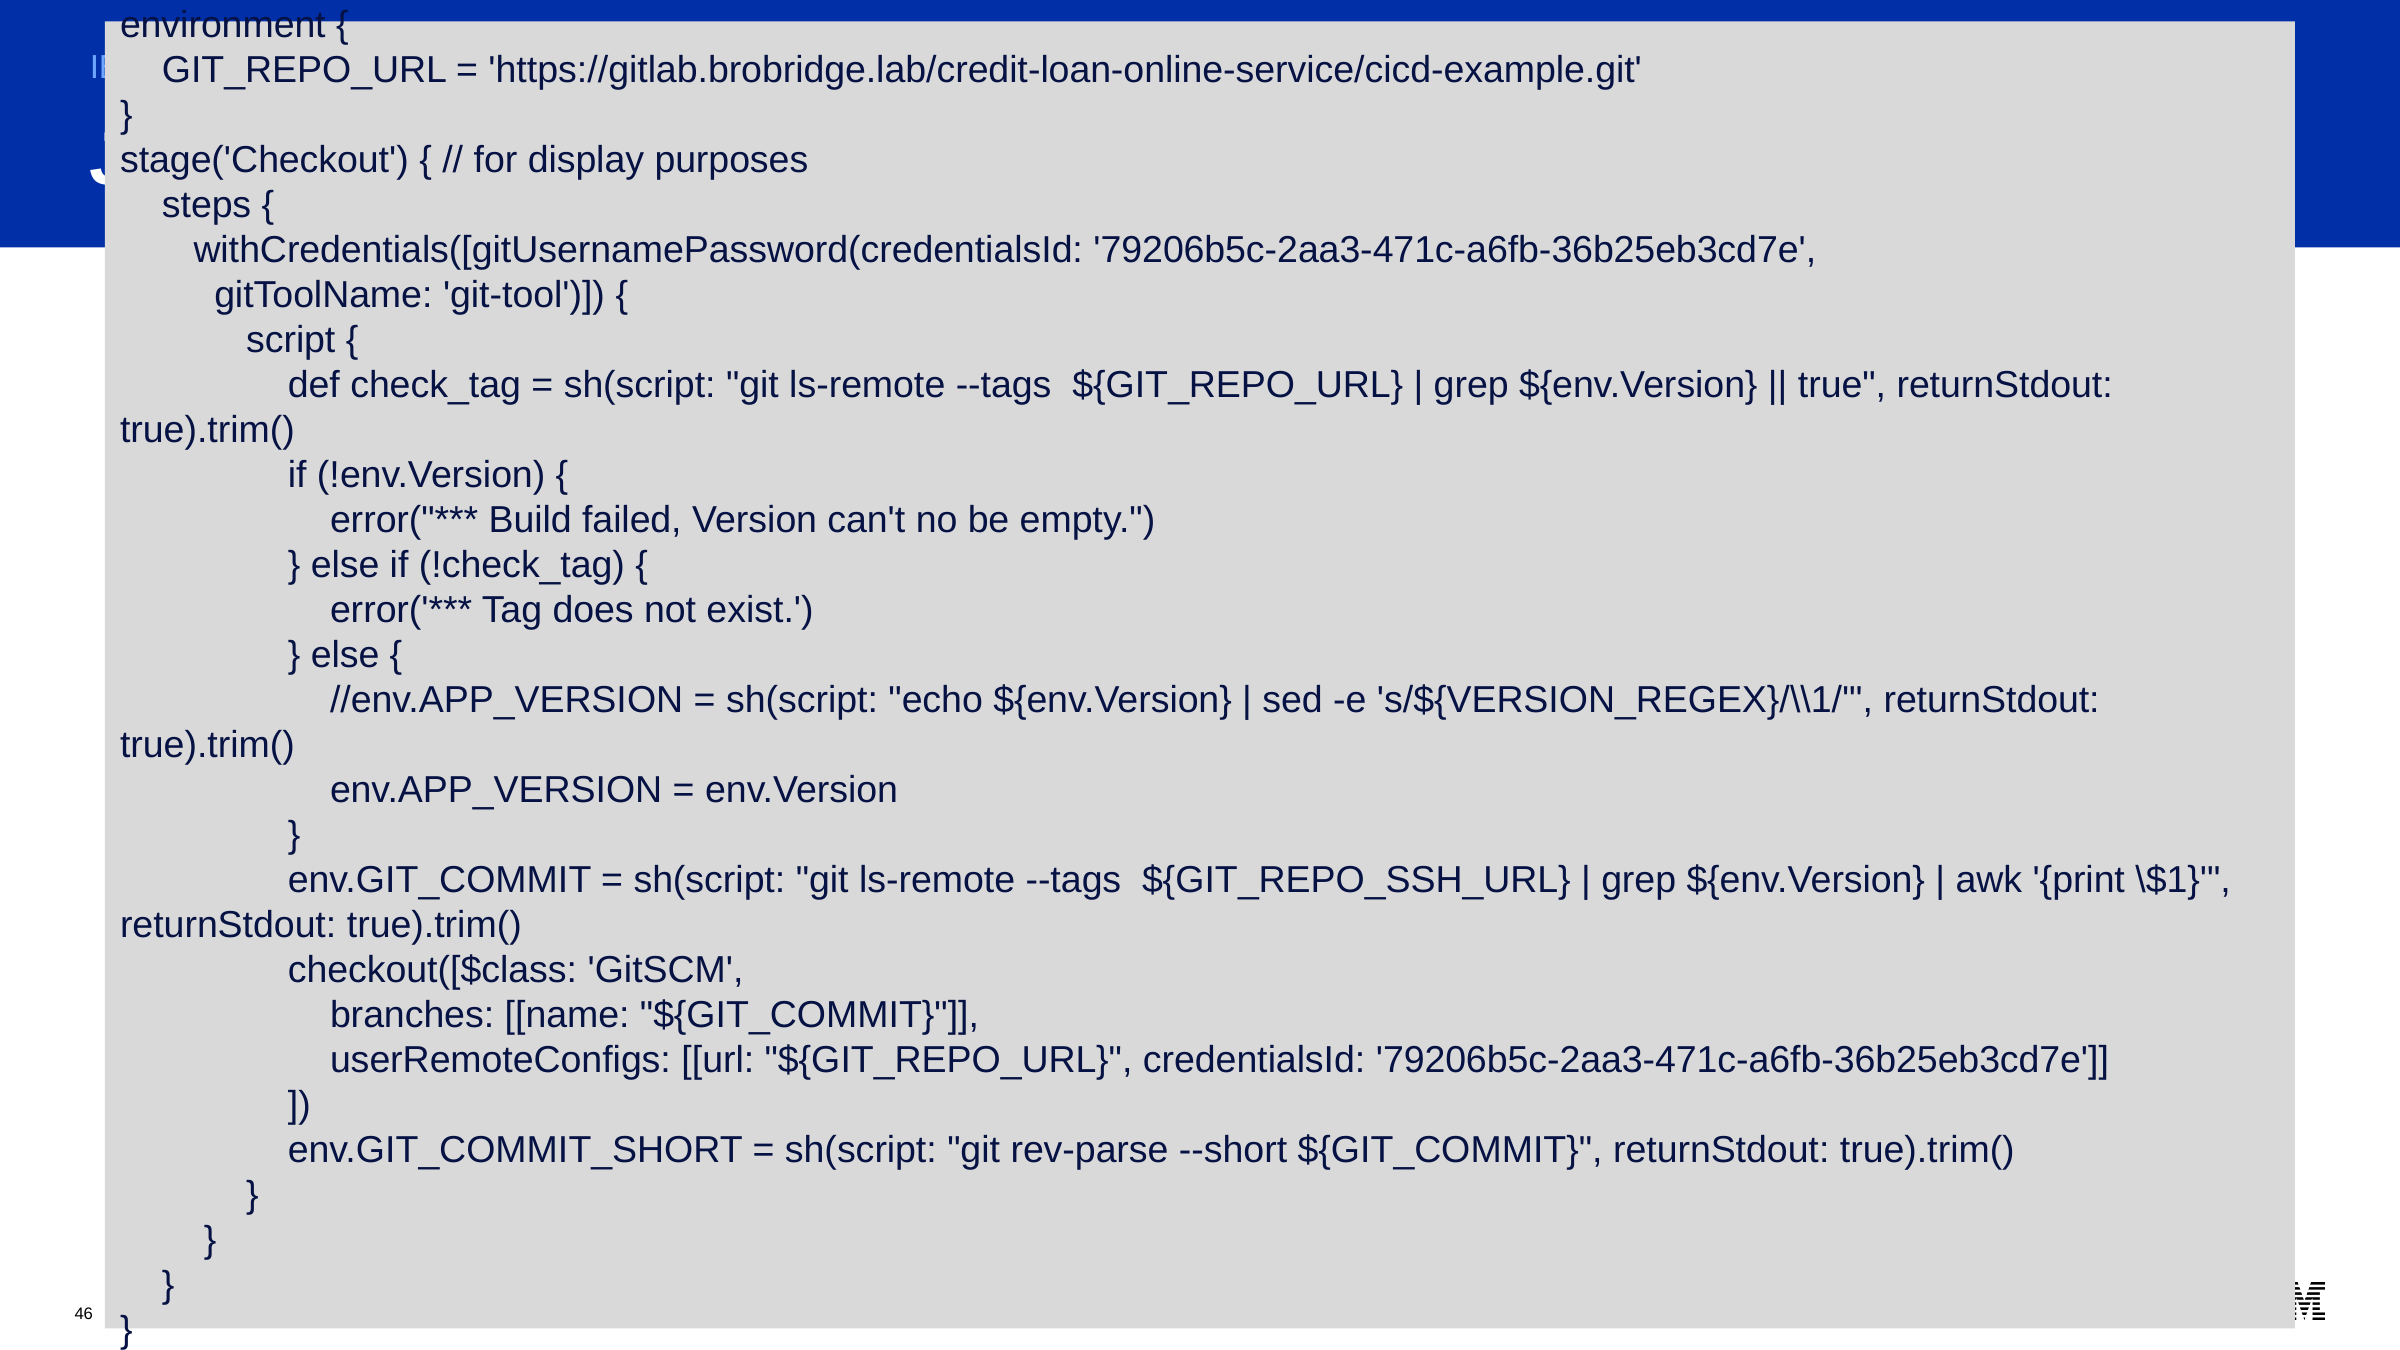

environment {
    GIT_REPO_URL = 'https://gitlab.brobridge.lab/credit-loan-online-service/cicd-example.git'
}
stage('Checkout') { // for display purposes
    steps {
       withCredentials([gitUsernamePassword(credentialsId: '79206b5c-2aa3-471c-a6fb-36b25eb3cd7e',
         gitToolName: 'git-tool')]) {
            script {
                def check_tag = sh(script: "git ls-remote --tags  ${GIT_REPO_URL} | grep ${env.Version} || true", returnStdout: true).trim()
                if (!env.Version) {
                    error("*** Build failed, Version can't no be empty.")
                } else if (!check_tag) {
                    error('*** Tag does not exist.')
                } else {
                    //env.APP_VERSION = sh(script: "echo ${env.Version} | sed -e 's/${VERSION_REGEX}/\\1/'", returnStdout: true).trim()
                    env.APP_VERSION = env.Version
                }
                env.GIT_COMMIT = sh(script: "git ls-remote --tags  ${GIT_REPO_SSH_URL} | grep ${env.Version} | awk '{print \$1}'", returnStdout: true).trim()
                checkout([$class: 'GitSCM',
                    branches: [[name: "${GIT_COMMIT}"]],
                    userRemoteConfigs: [[url: "${GIT_REPO_URL}", credentialsId: '79206b5c-2aa3-471c-a6fb-36b25eb3cd7e']]
                ])
                env.GIT_COMMIT_SHORT = sh(script: "git rev-parse --short ${GIT_COMMIT}", returnStdout: true).trim()
            }
        }
    }
}
IBM CICD Service Offering
# Jenkins credential - Gitlab
Pipeline script